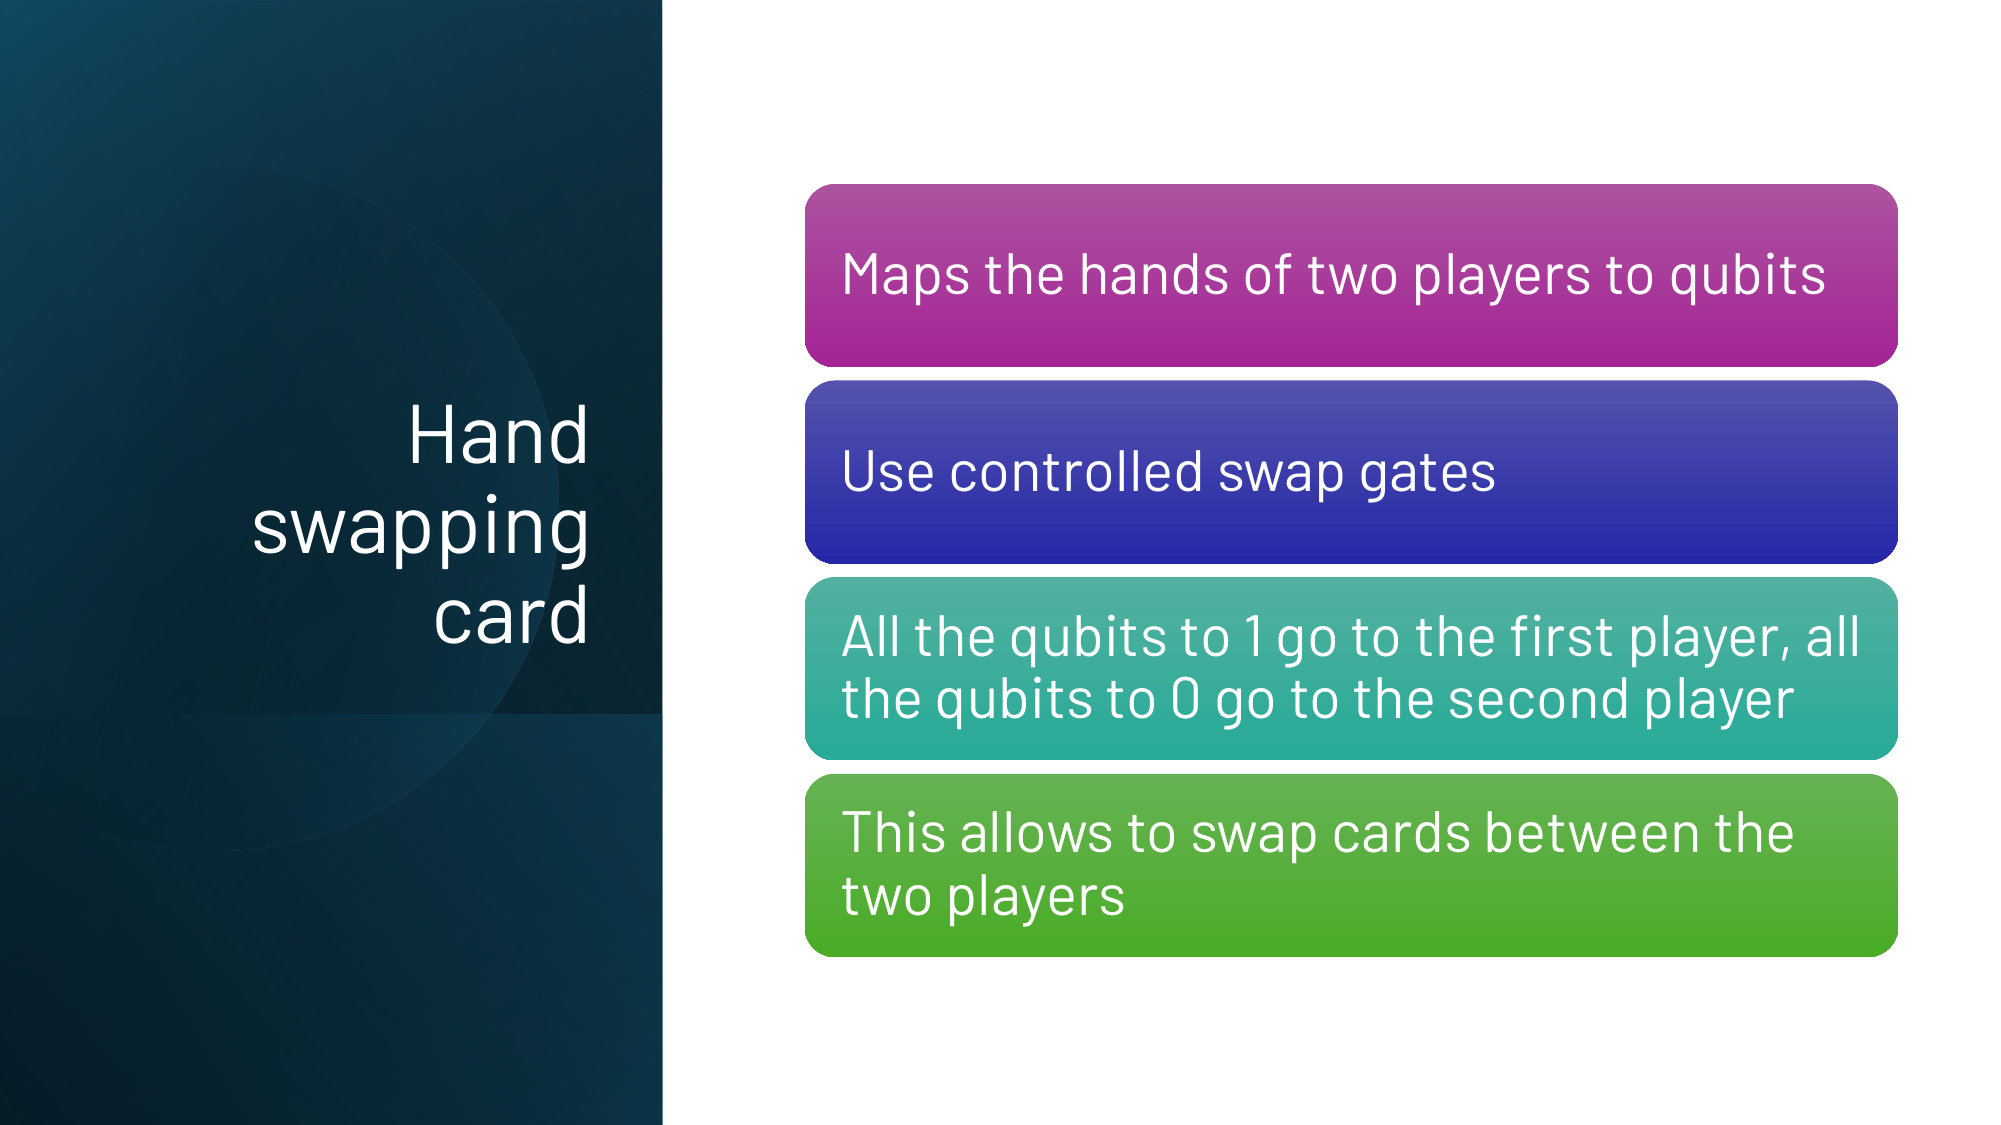

Maps the hands of two players to qubits
Use controlled swap gates
All the qubits to 1 go to the first player, all the qubits to 0 go to the second player
This allows to swap cards between the two players

# Hand swapping card